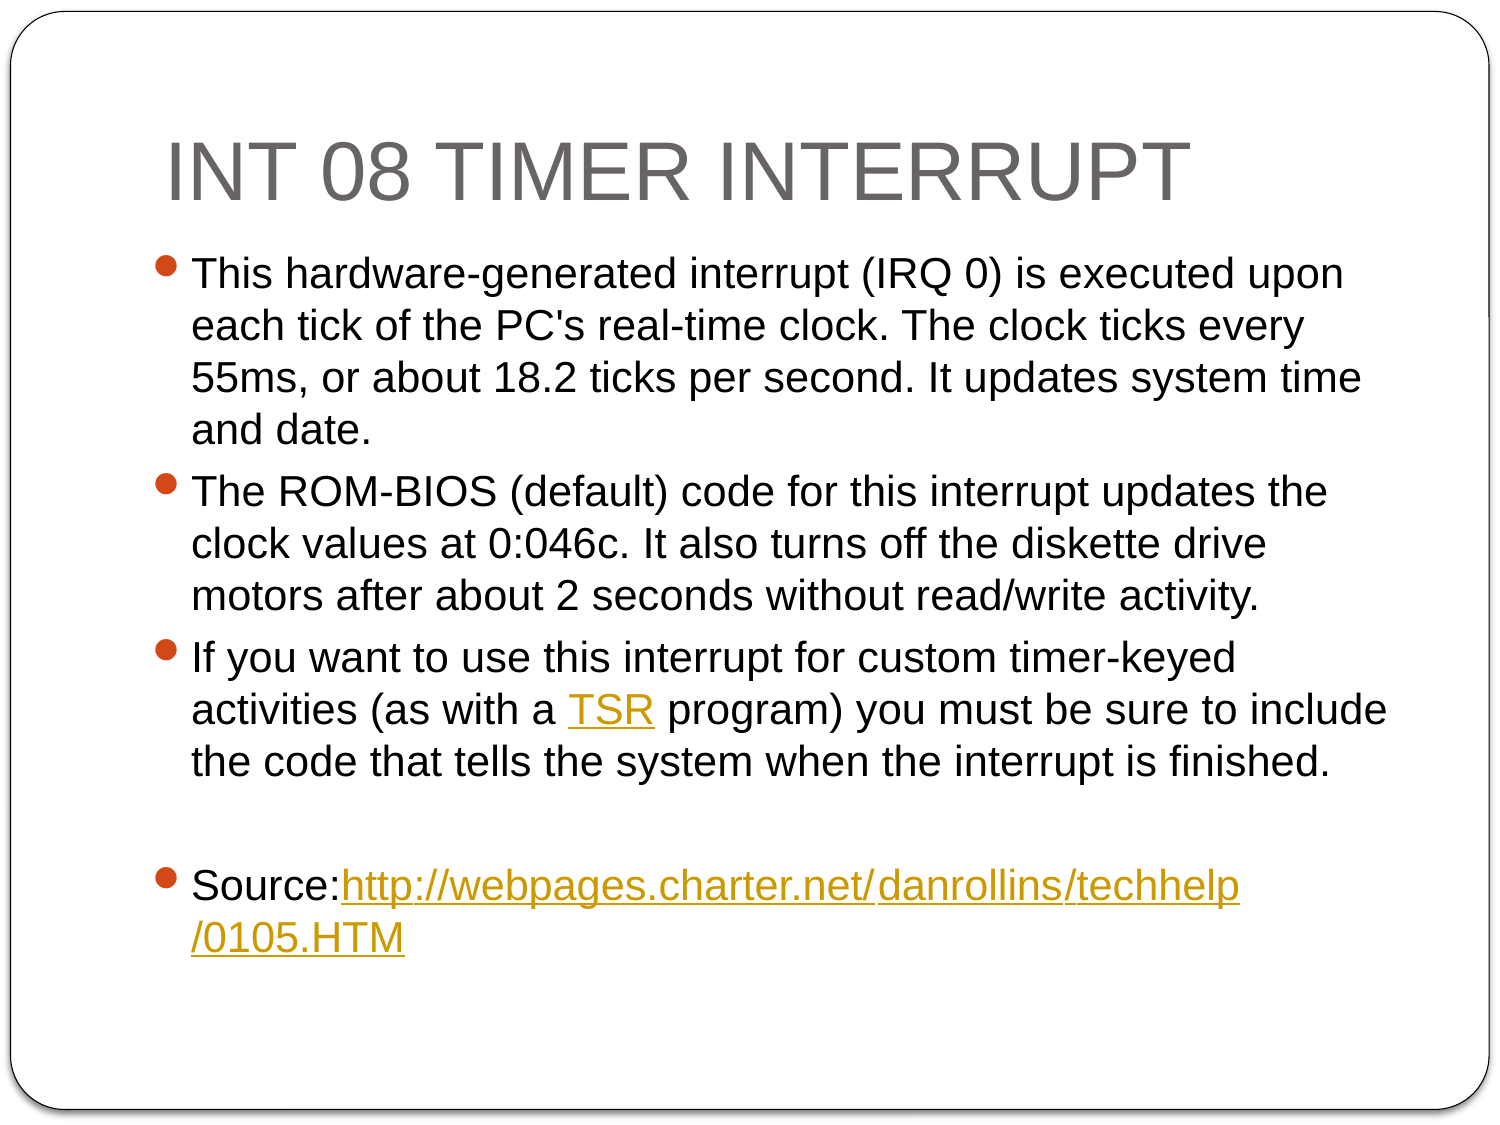

# INT 08 TIMER INTERRUPT
This hardware-generated interrupt (IRQ 0) is executed upon each tick of the PC's real-time clock. The clock ticks every 55ms, or about 18.2 ticks per second. It updates system time and date.
The ROM-BIOS (default) code for this interrupt updates the clock values at 0:046c. It also turns off the diskette drive motors after about 2 seconds without read/write activity.
If you want to use this interrupt for custom timer-keyed activities (as with a TSR program) you must be sure to include the code that tells the system when the interrupt is finished.

Source:http://webpages.charter.net/danrollins/techhelp/0105.HTM